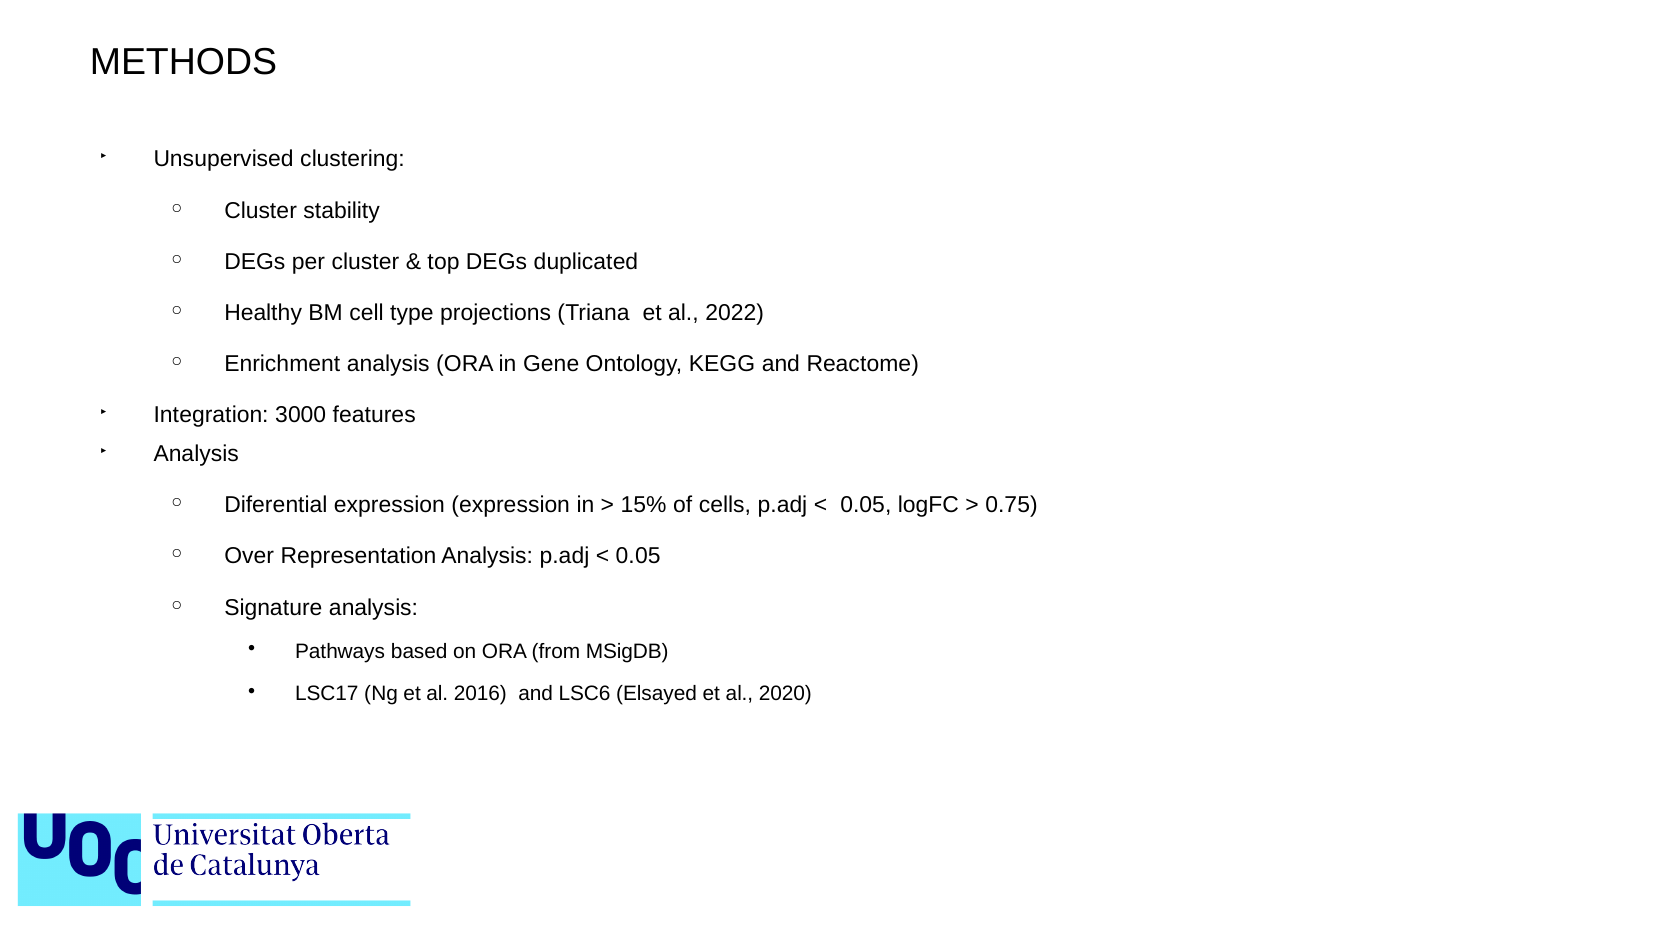

Unsupervised clustering:
Cluster stability
DEGs per cluster & top DEGs duplicated
Healthy BM cell type projections (Triana  et al., 2022)
Enrichment analysis (ORA in Gene Ontology, KEGG and Reactome)
Integration: 3000 features
Analysis
Diferential expression (expression in > 15% of cells, p.adj <  0.05, logFC > 0.75)
Over Representation Analysis: p.adj < 0.05
Signature analysis:
Pathways based on ORA (from MSigDB)
LSC17 (Ng et al. 2016)  and LSC6 (Elsayed et al., 2020)